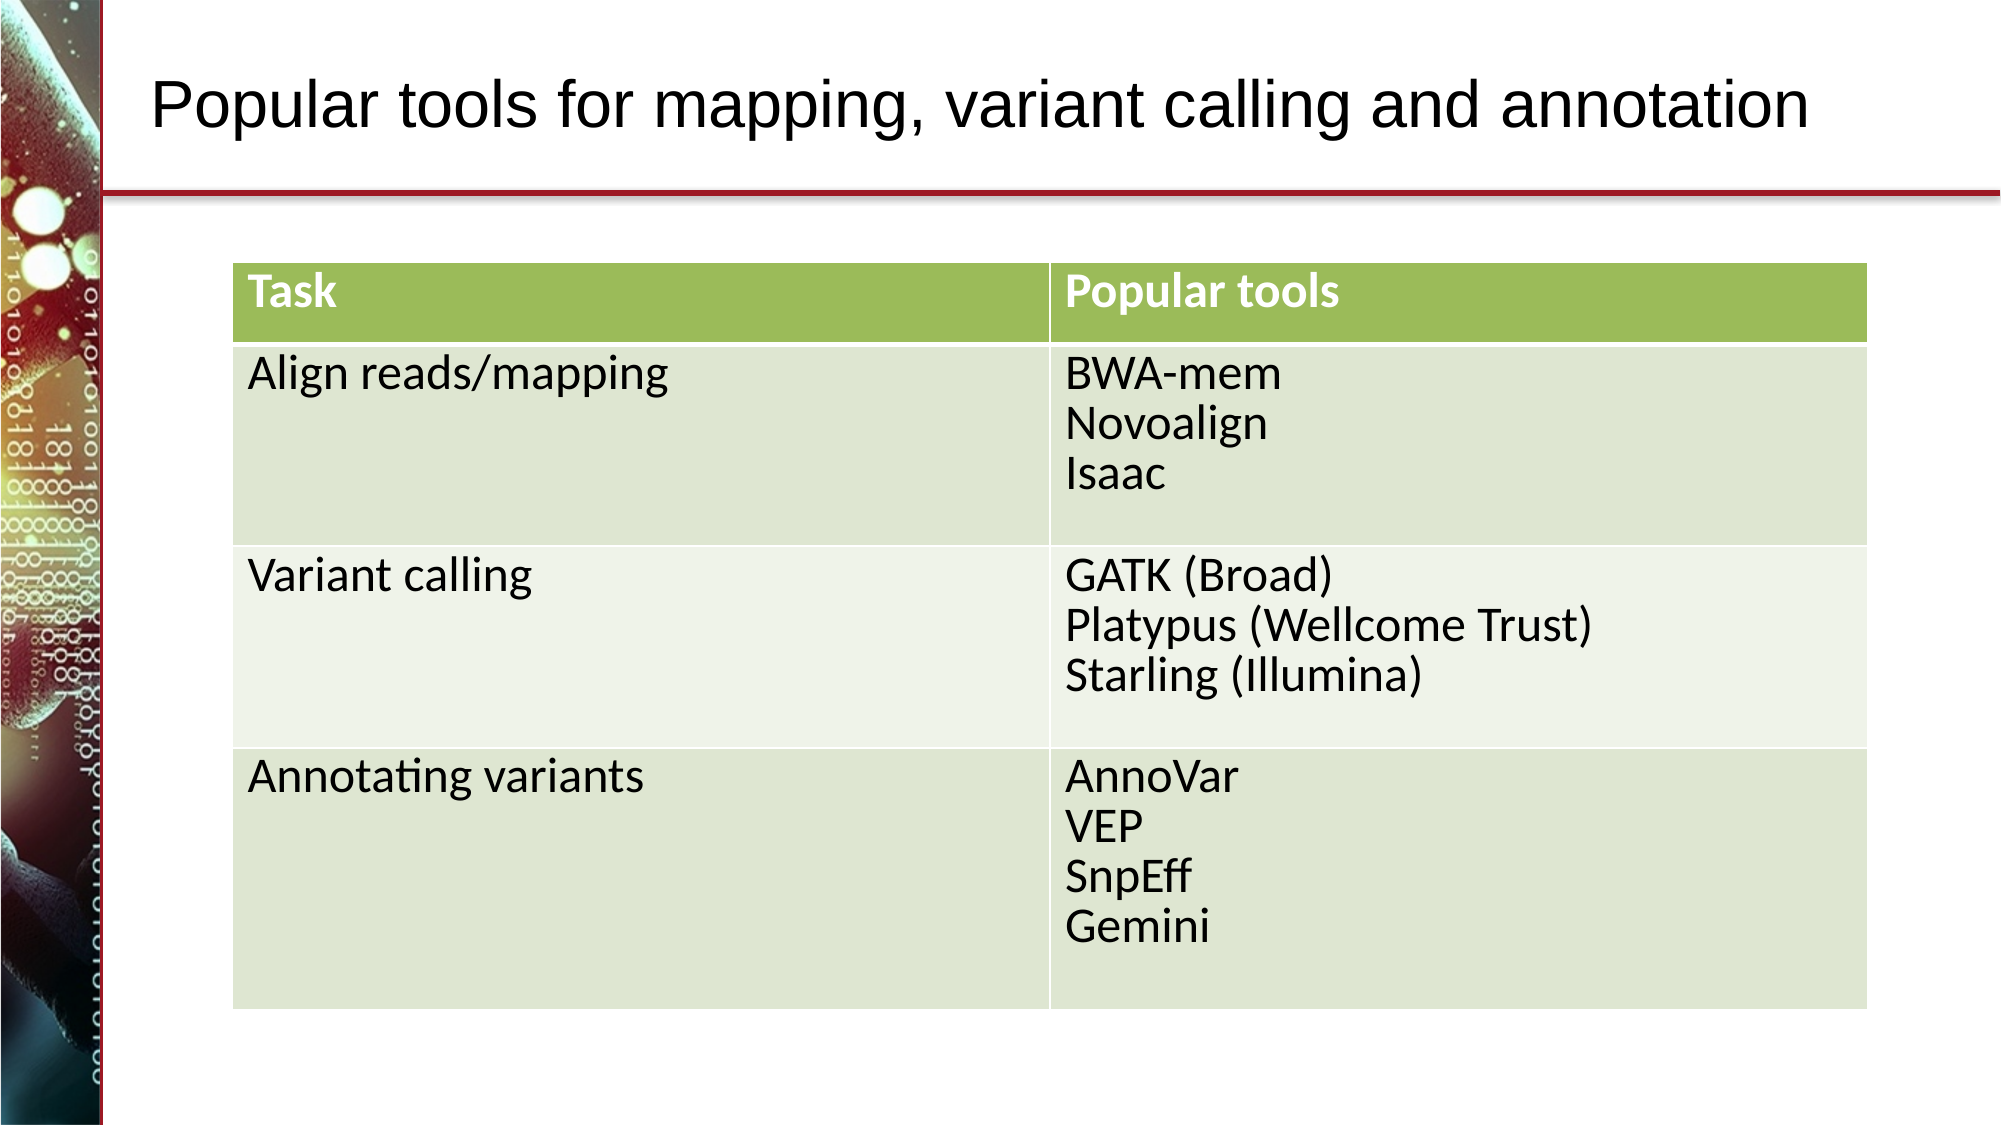

# Popular tools for mapping, variant calling and annotation
| Task | Popular tools |
| --- | --- |
| Align reads/mapping | BWA-mem Novoalign Isaac |
| Variant calling | GATK (Broad) Platypus (Wellcome Trust) Starling (Illumina) |
| Annotating variants | AnnoVar VEP SnpEff Gemini |